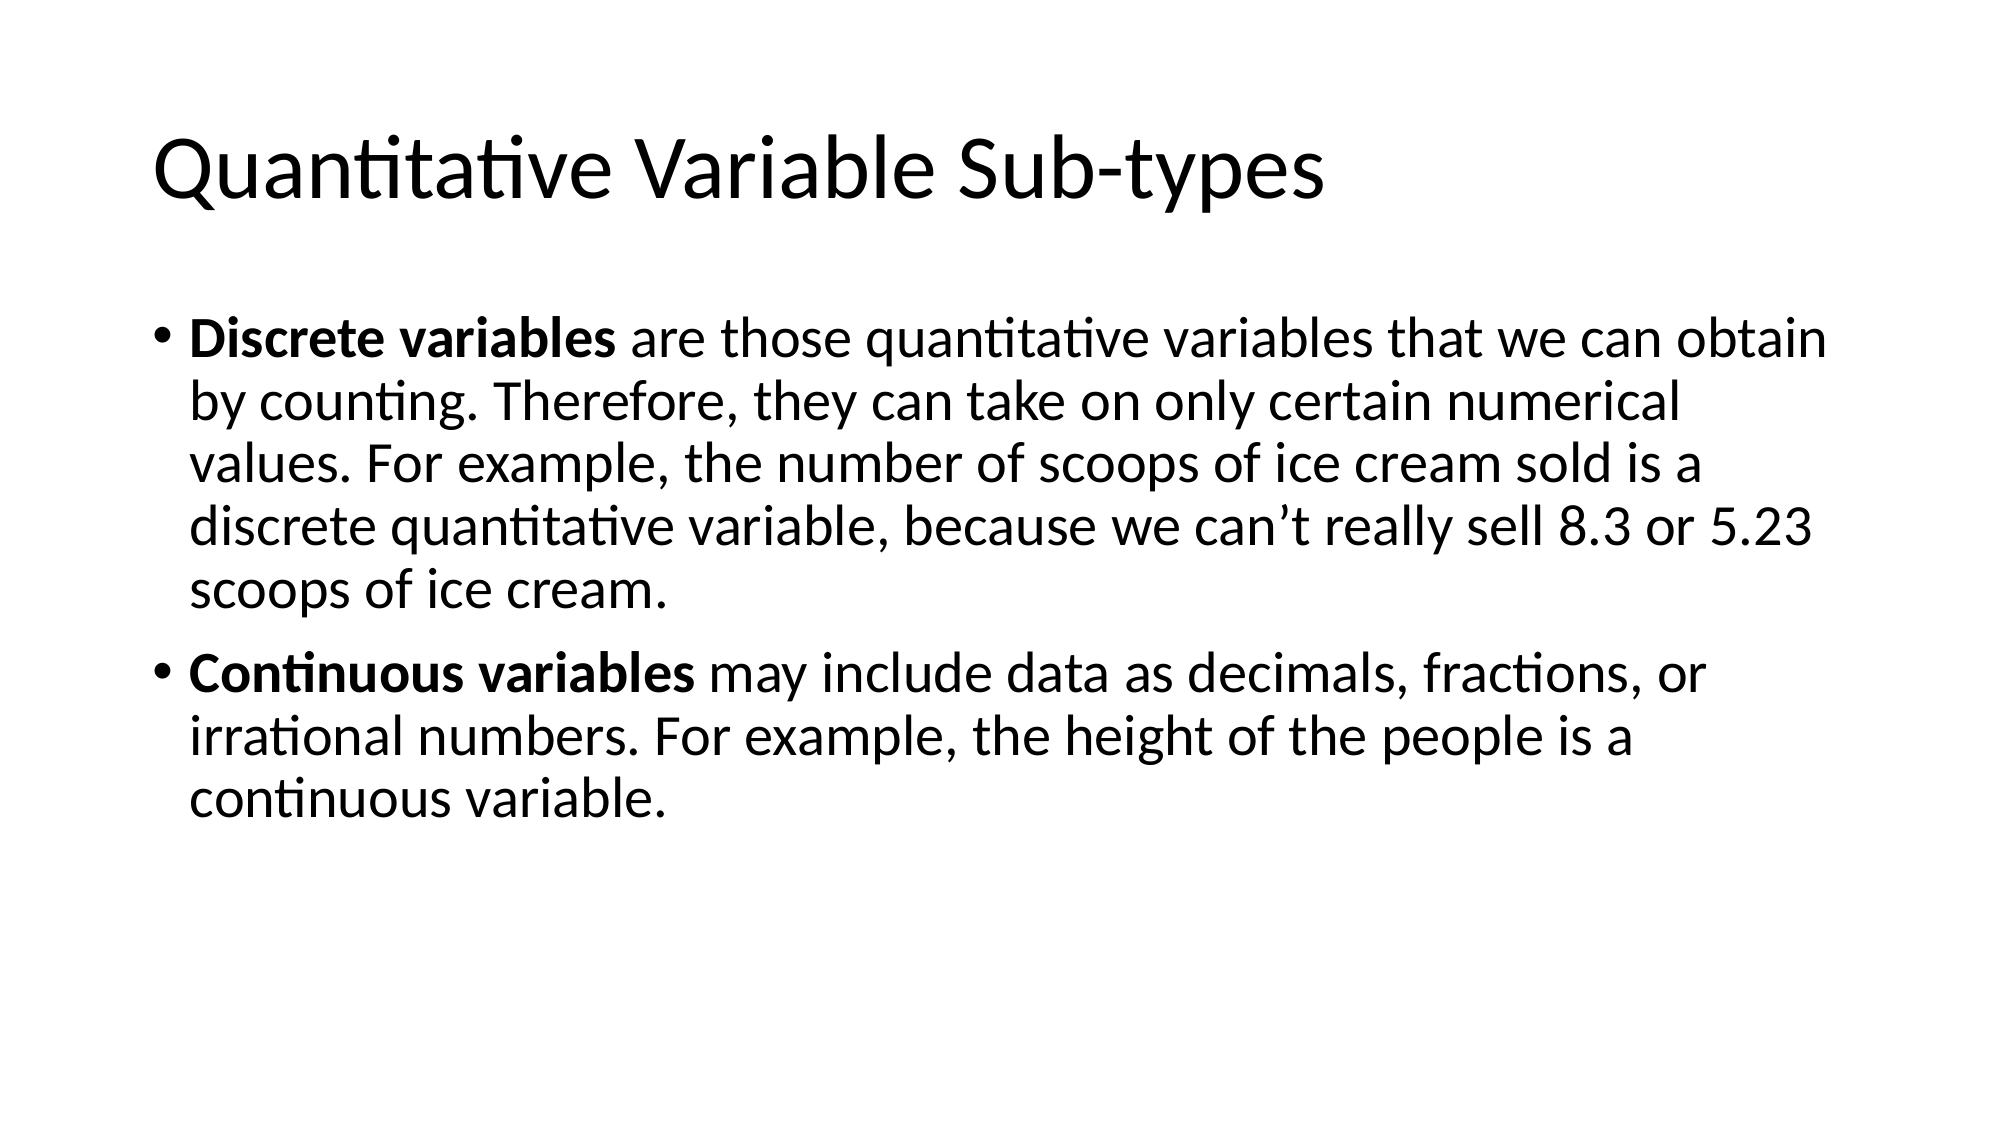

# Quantitative Variable Sub-types
Discrete variables are those quantitative variables that we can obtain by counting. Therefore, they can take on only certain numerical values. For example, the number of scoops of ice cream sold is a discrete quantitative variable, because we can’t really sell 8.3 or 5.23 scoops of ice cream.
Continuous variables may include data as decimals, fractions, or irrational numbers. For example, the height of the people is a continuous variable.